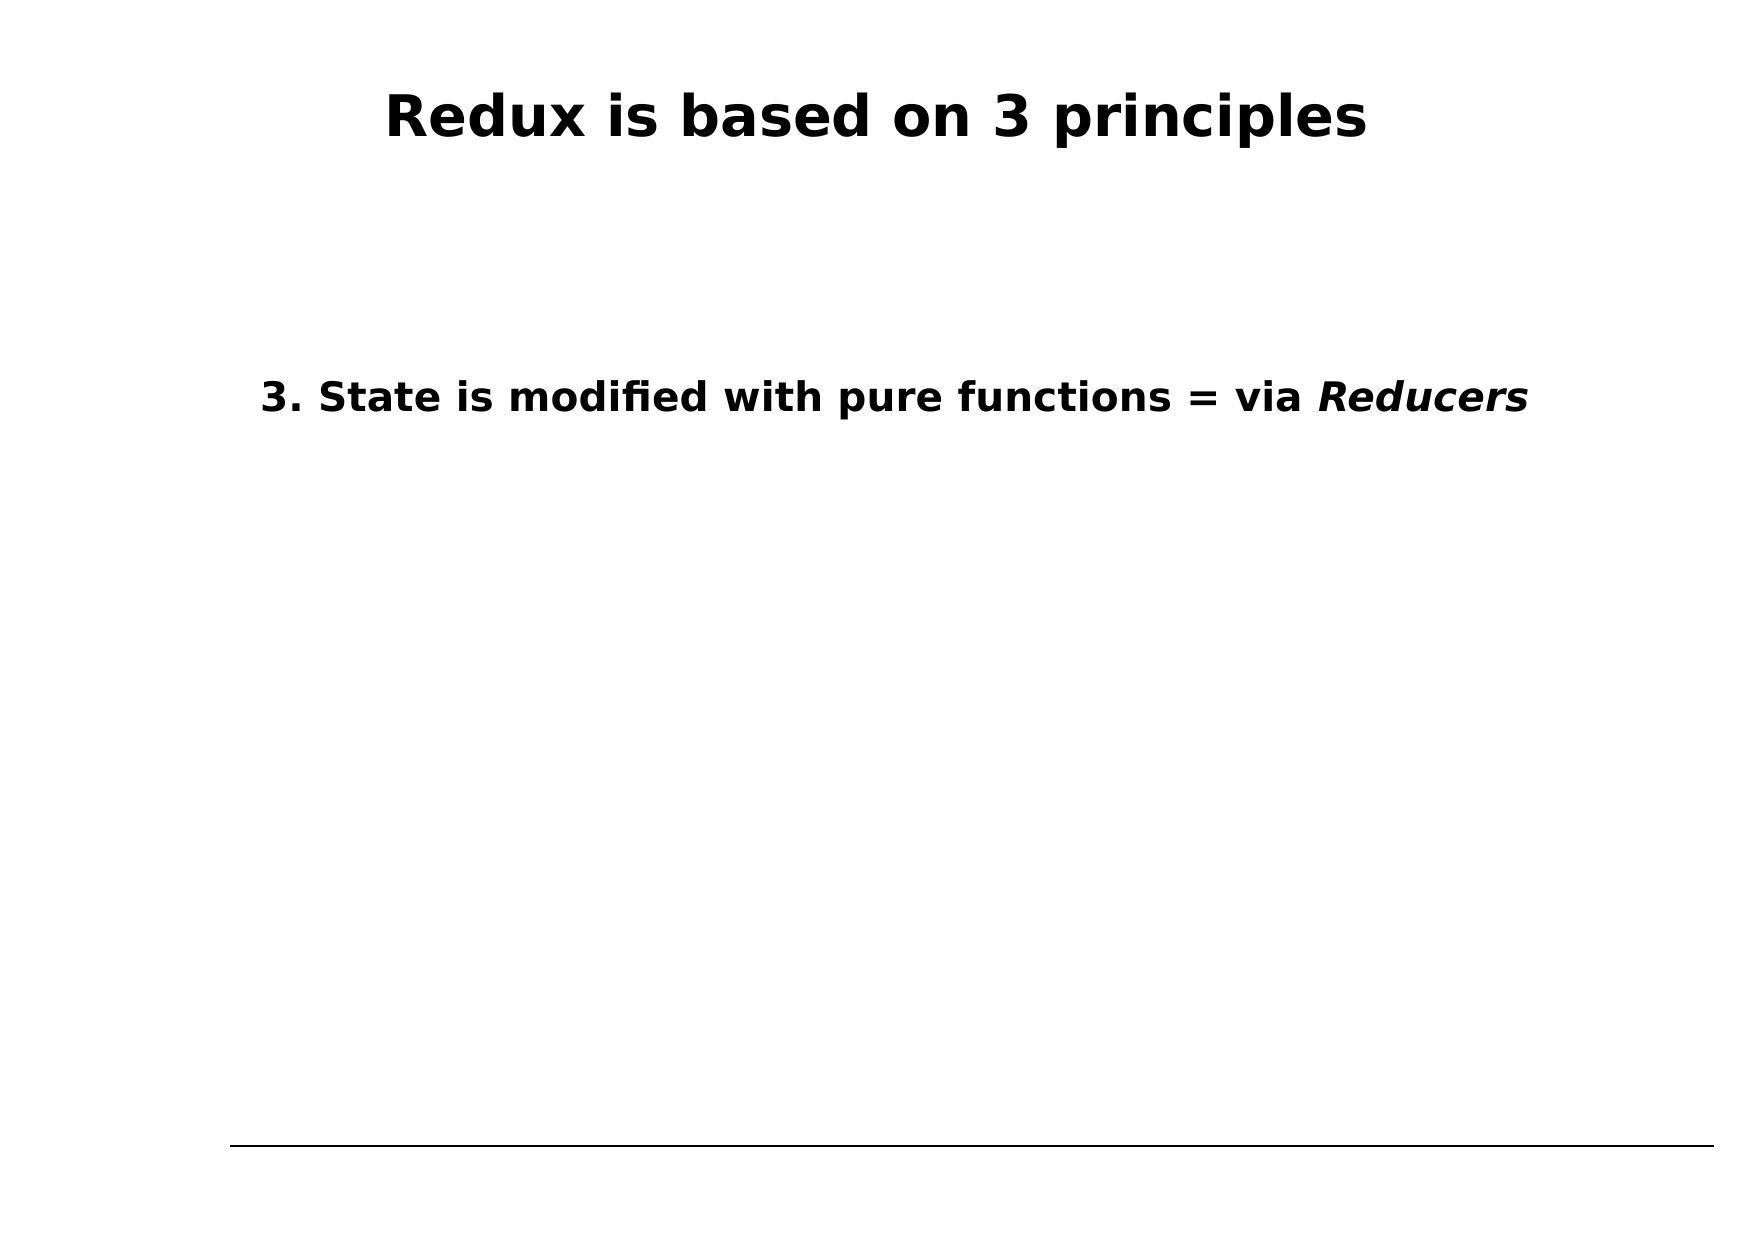

# Redux is based on 3 principles
3. State is modified with pure functions = via Reducers